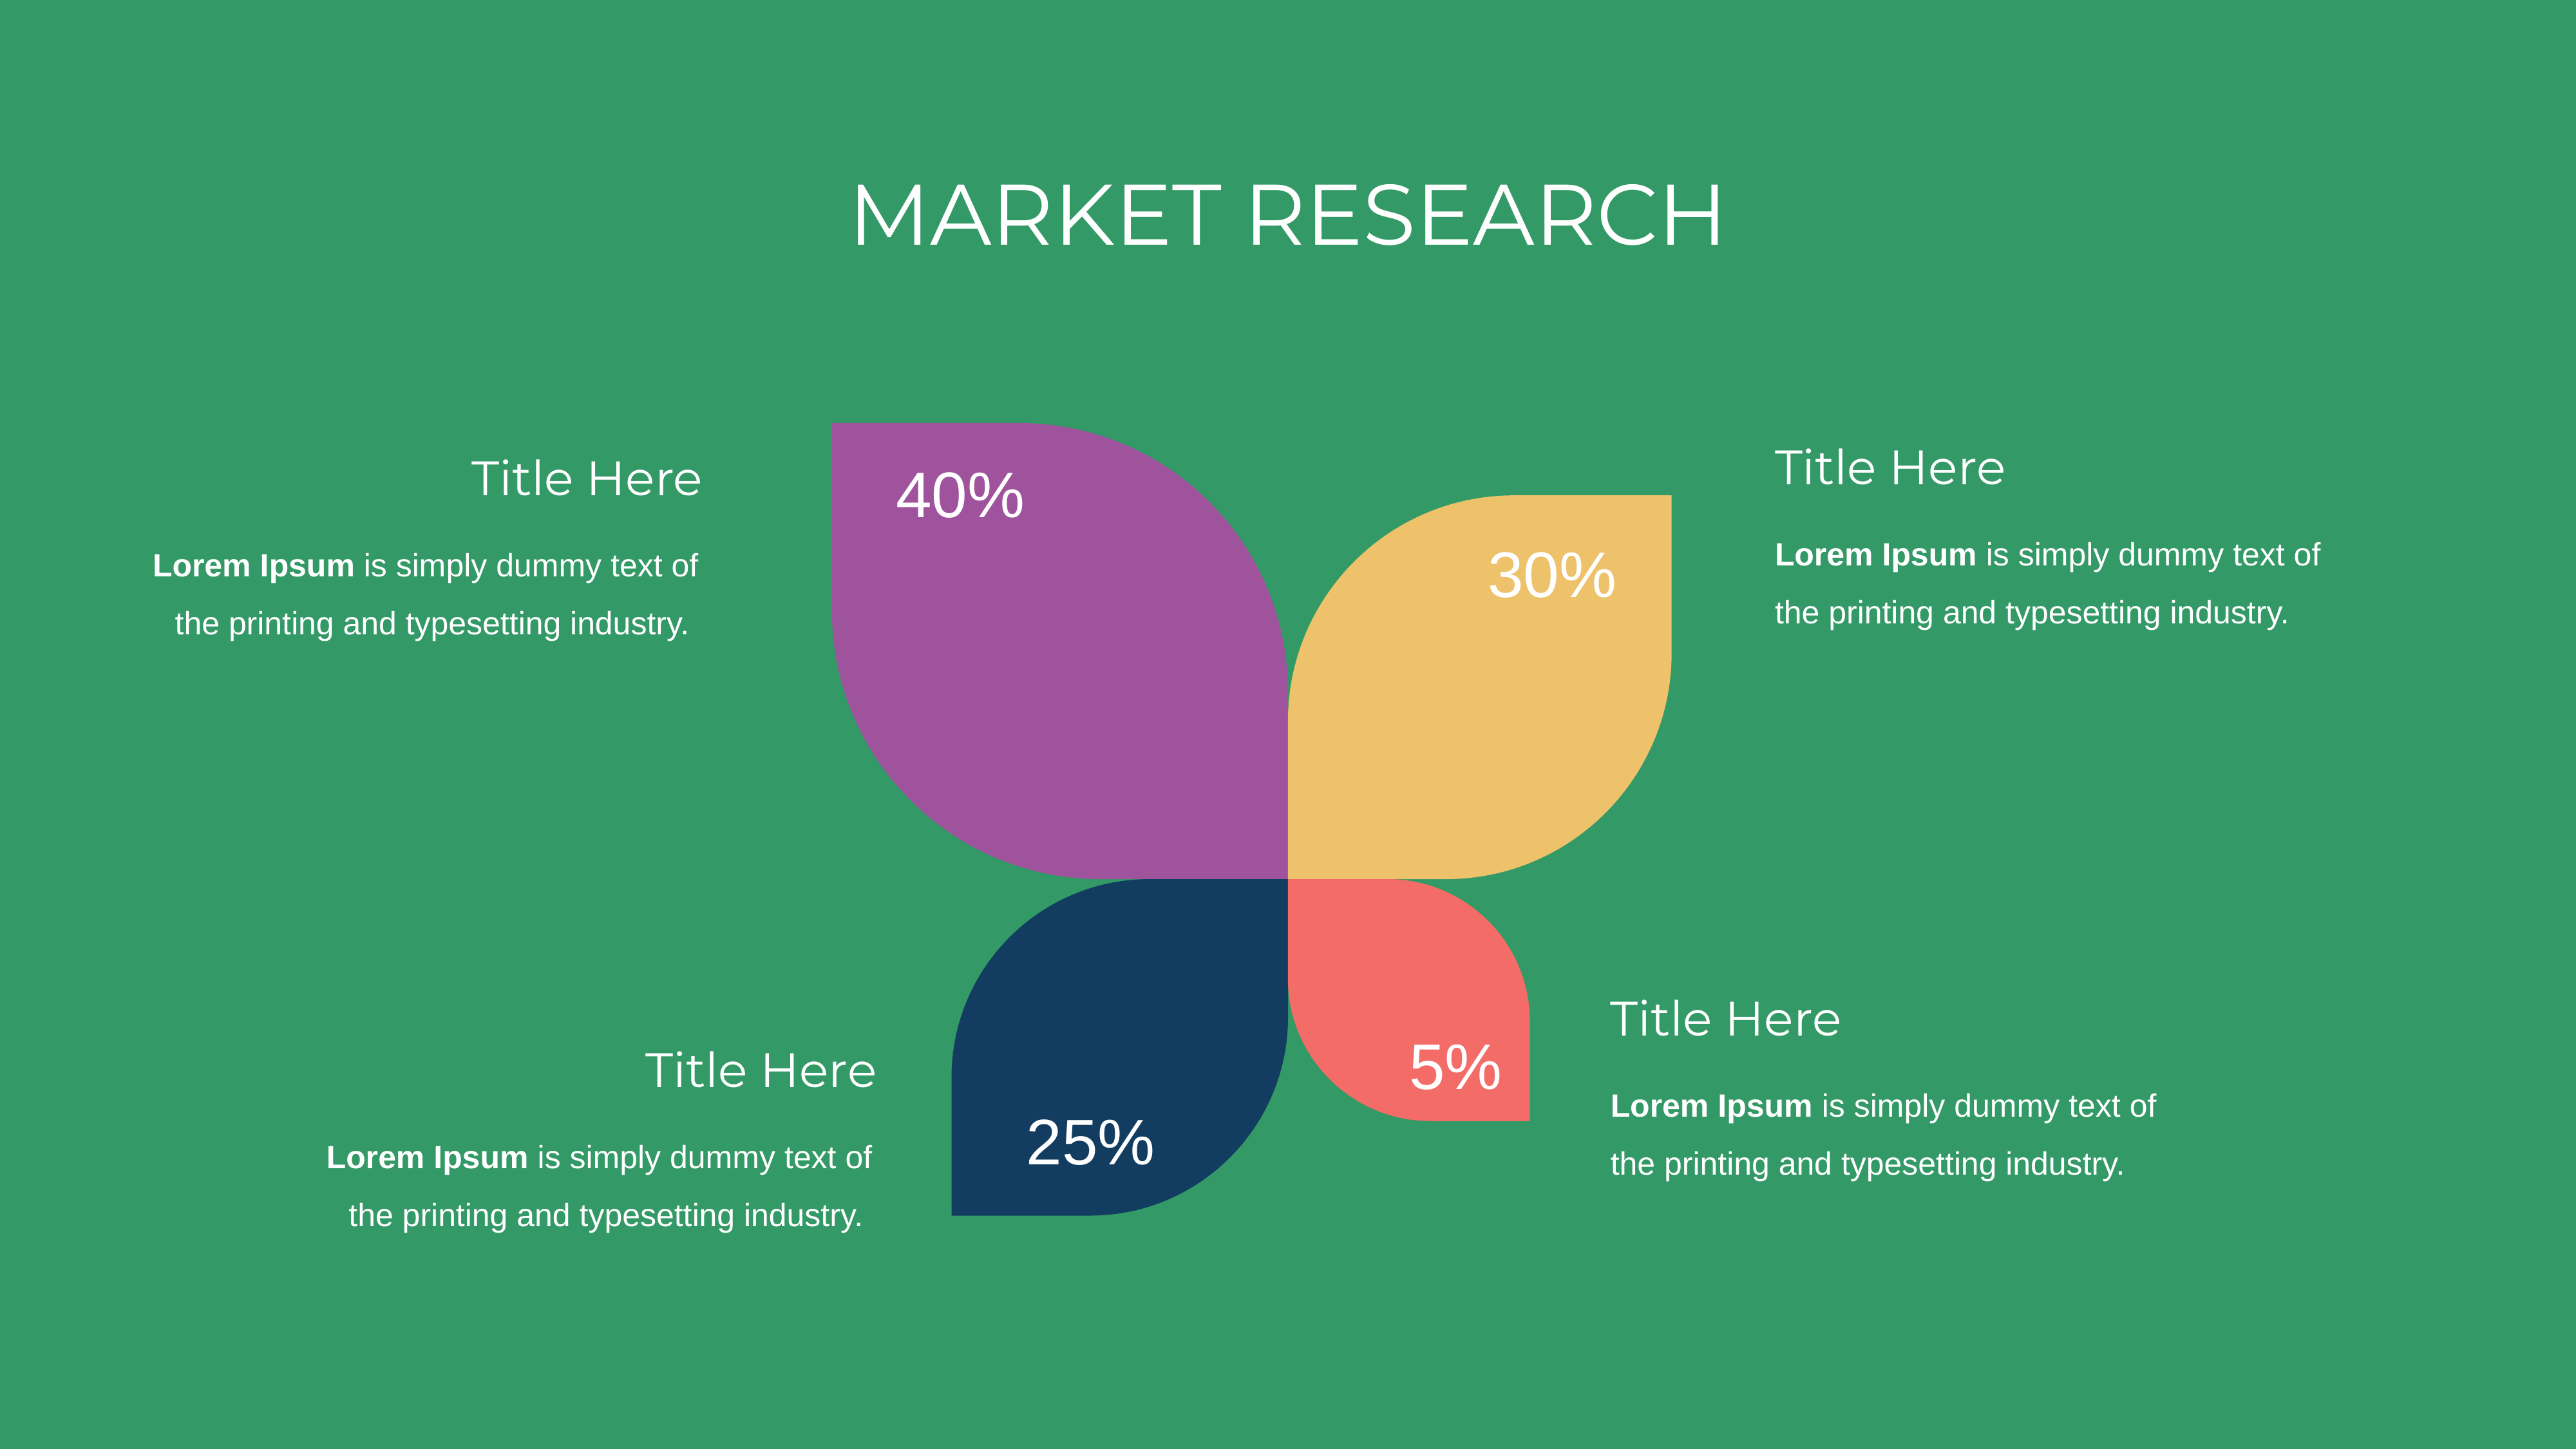

# MARKET RESEARCH

40%
Title Here
Title Here

30%
Lorem Ipsum is simply dummy text of the printing and typesetting industry.
Lorem Ipsum is simply dummy text of the printing and typesetting industry.

Title Here
5%
Title Here
Lorem Ipsum is simply dummy text of the printing and typesetting industry.
25%
Lorem Ipsum is simply dummy text of the printing and typesetting industry.